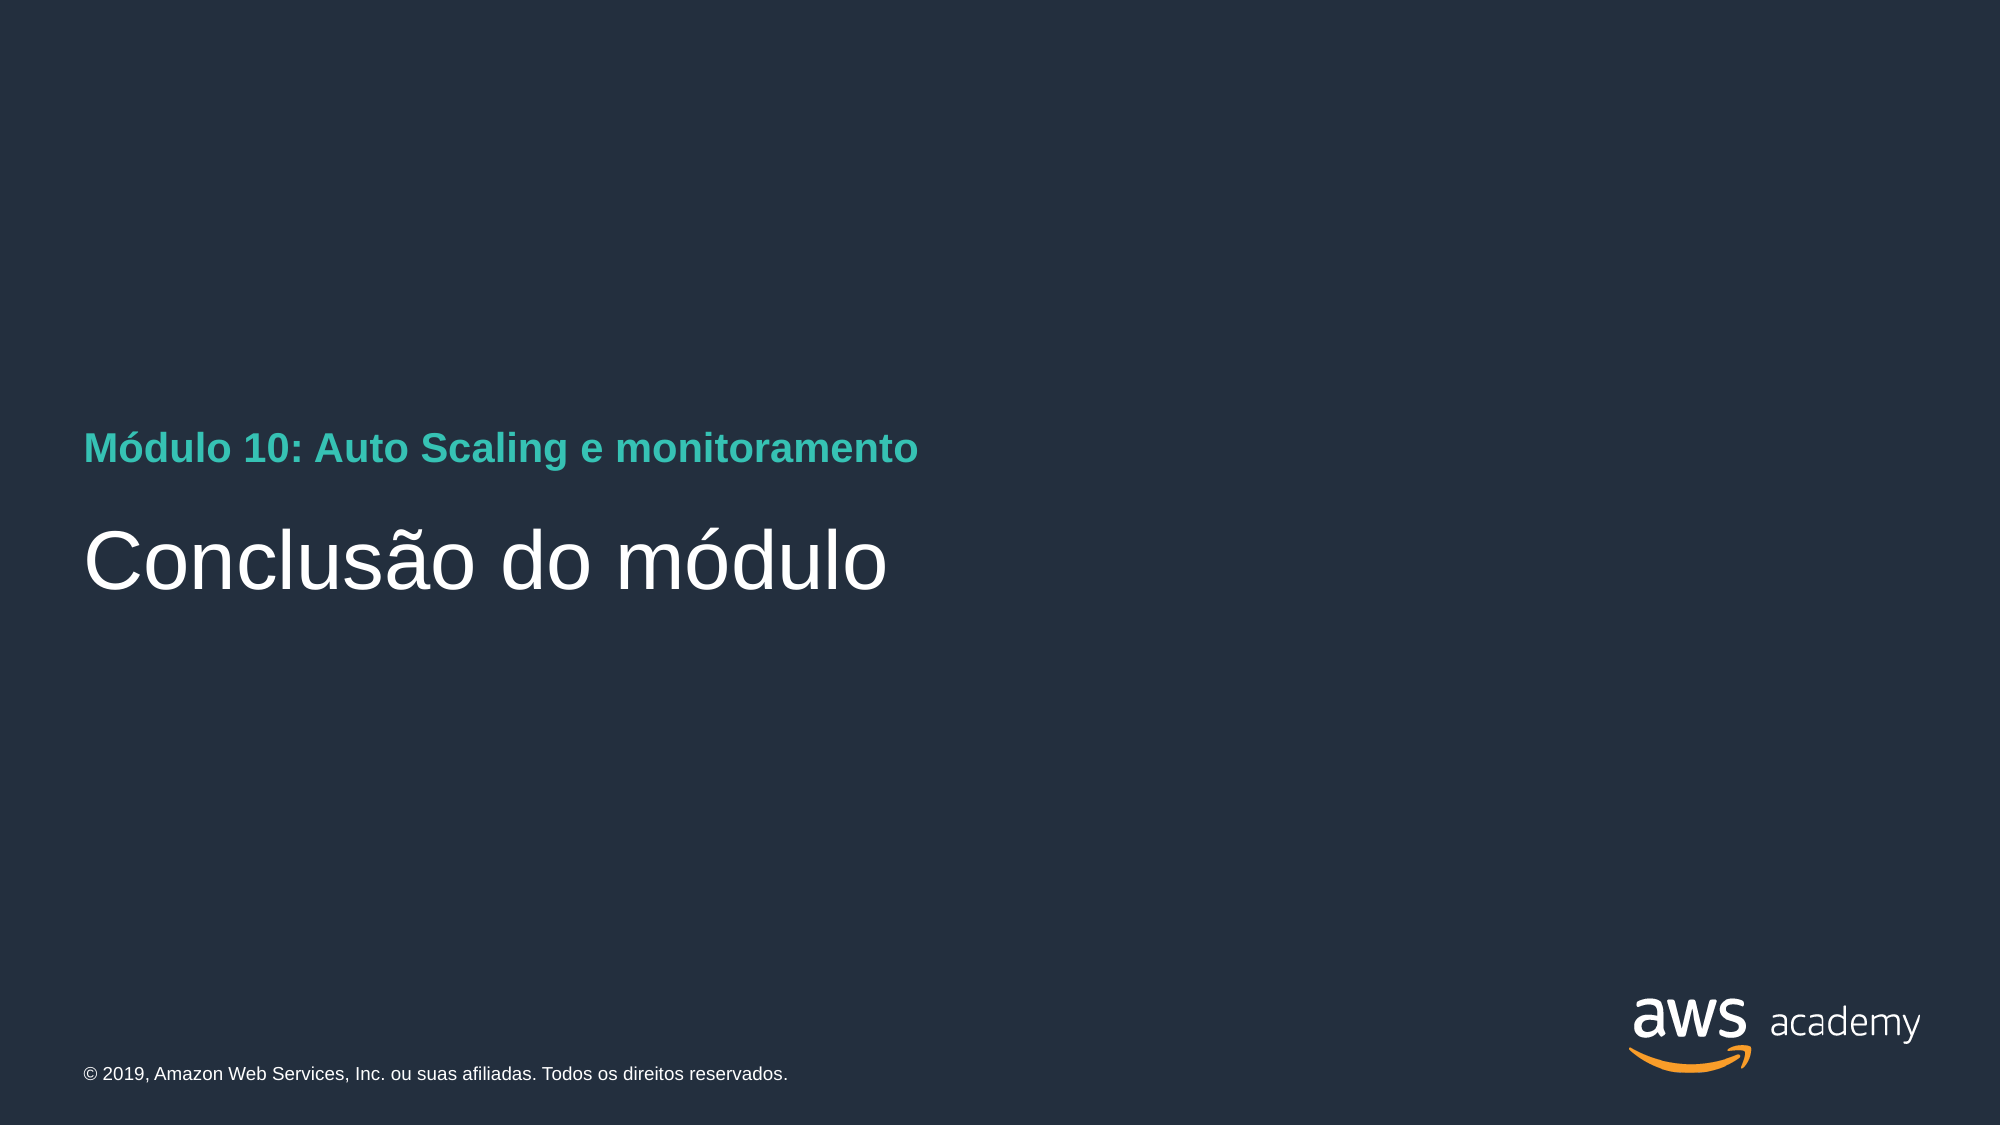

Módulo 10: Auto Scaling e monitoramento

# Conclusão do módulo
© 2019, Amazon Web Services, Inc. ou suas afiliadas. Todos os direitos reservados.